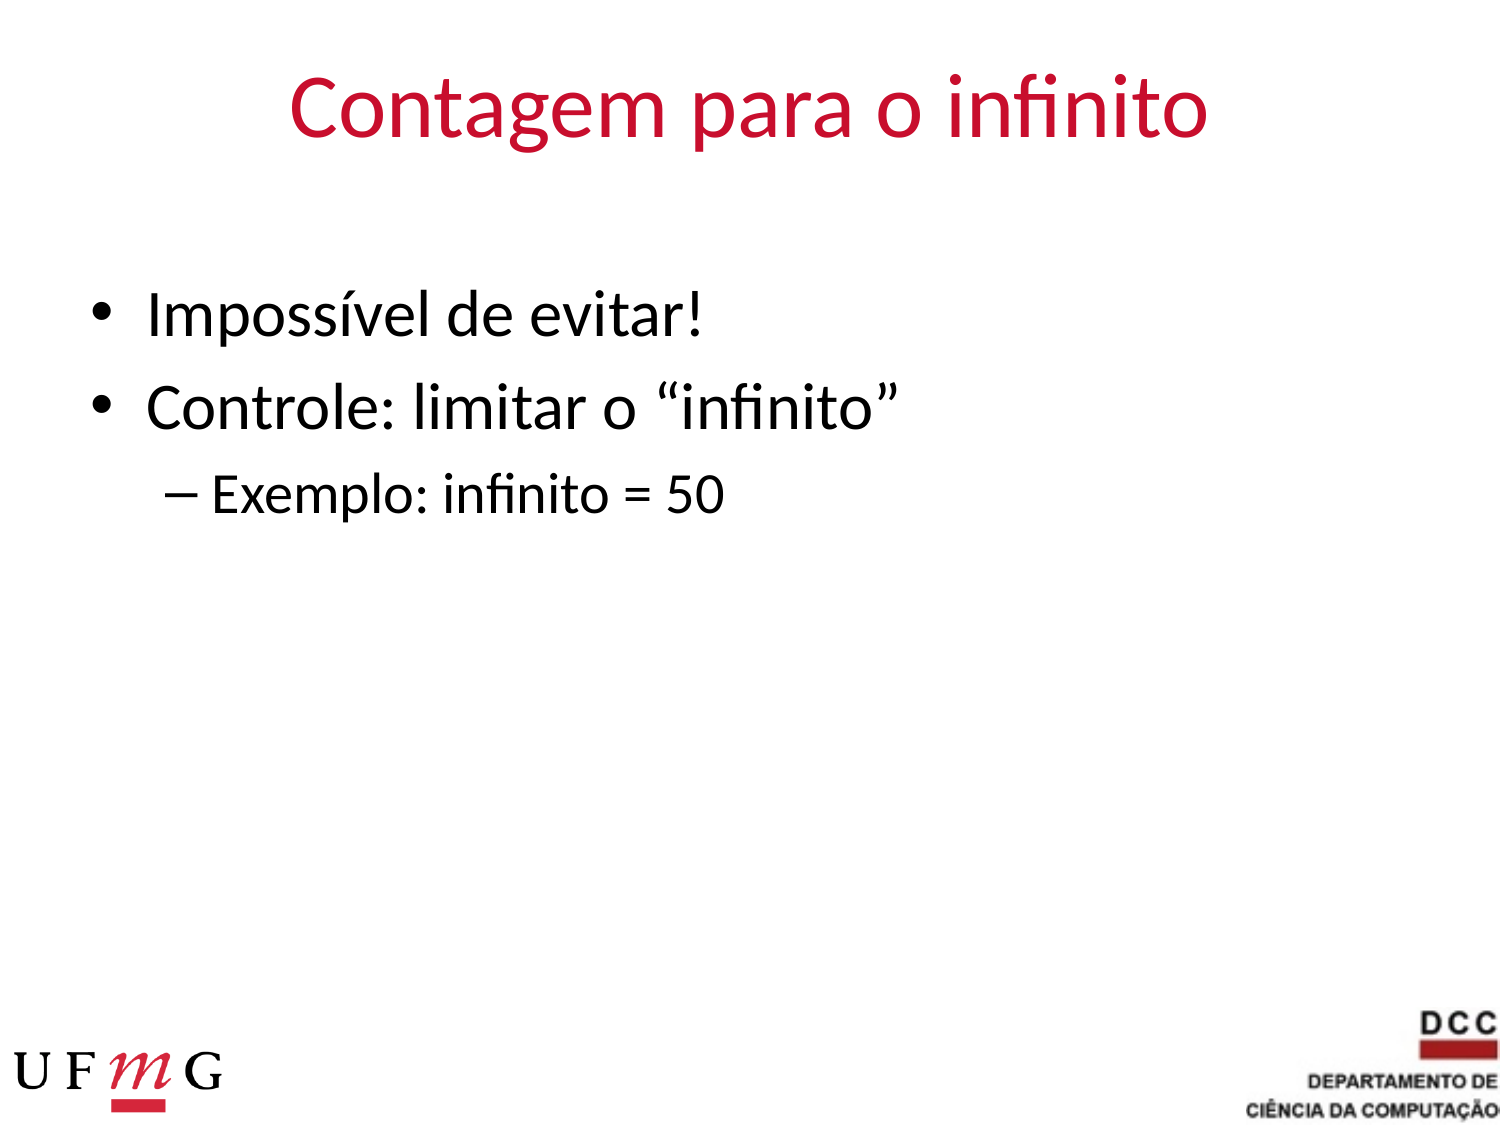

# Contagem para o infinito
Impossível de evitar!
Controle: limitar o “infinito”
Exemplo: infinito = 50